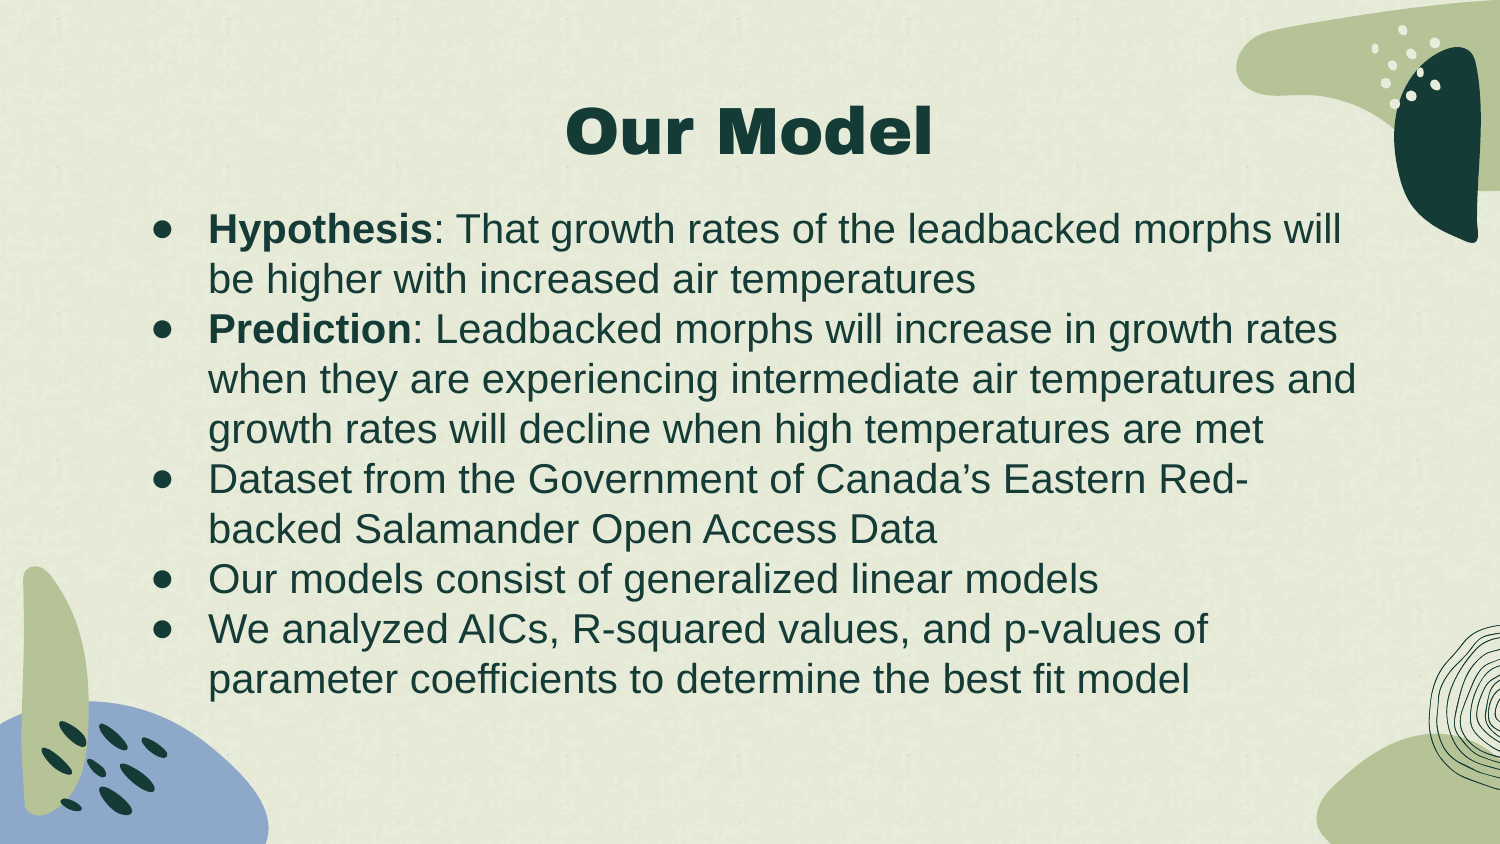

# Our Model
Hypothesis: That growth rates of the leadbacked morphs will be higher with increased air temperatures
Prediction: Leadbacked morphs will increase in growth rates when they are experiencing intermediate air temperatures and growth rates will decline when high temperatures are met
Dataset from the Government of Canada’s Eastern Red-backed Salamander Open Access Data
Our models consist of generalized linear models
We analyzed AICs, R-squared values, and p-values of parameter coefficients to determine the best fit model